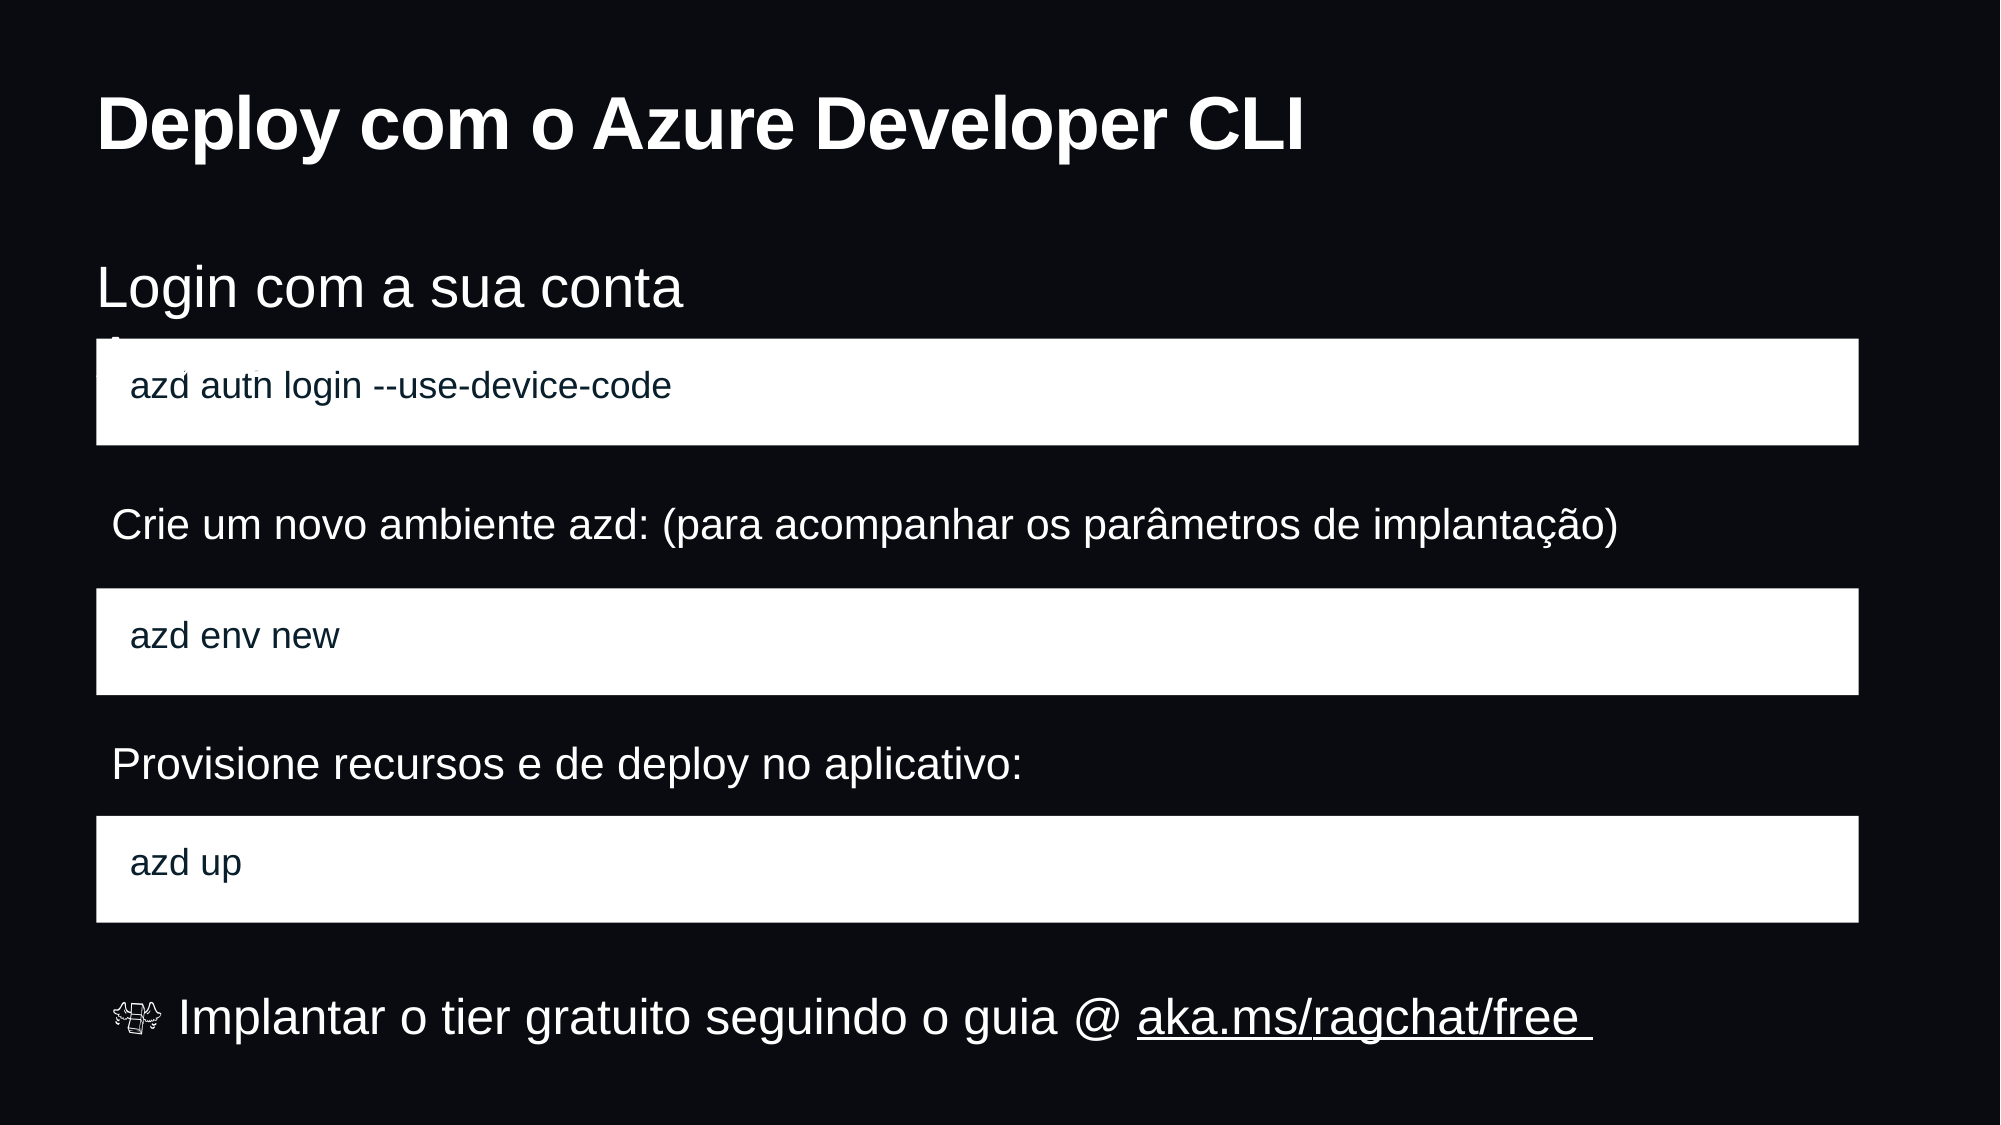

# Deploy com o Azure Developer CLI
Login com a sua conta Azure:

azd auth login --use-device-code
Crie um novo ambiente azd: (para acompanhar os parâmetros de implantação)

azd env new
Provisione recursos e de deploy no aplicativo:

azd up
💸 Implantar o tier gratuito seguindo o guia @ aka.ms/ragchat/free